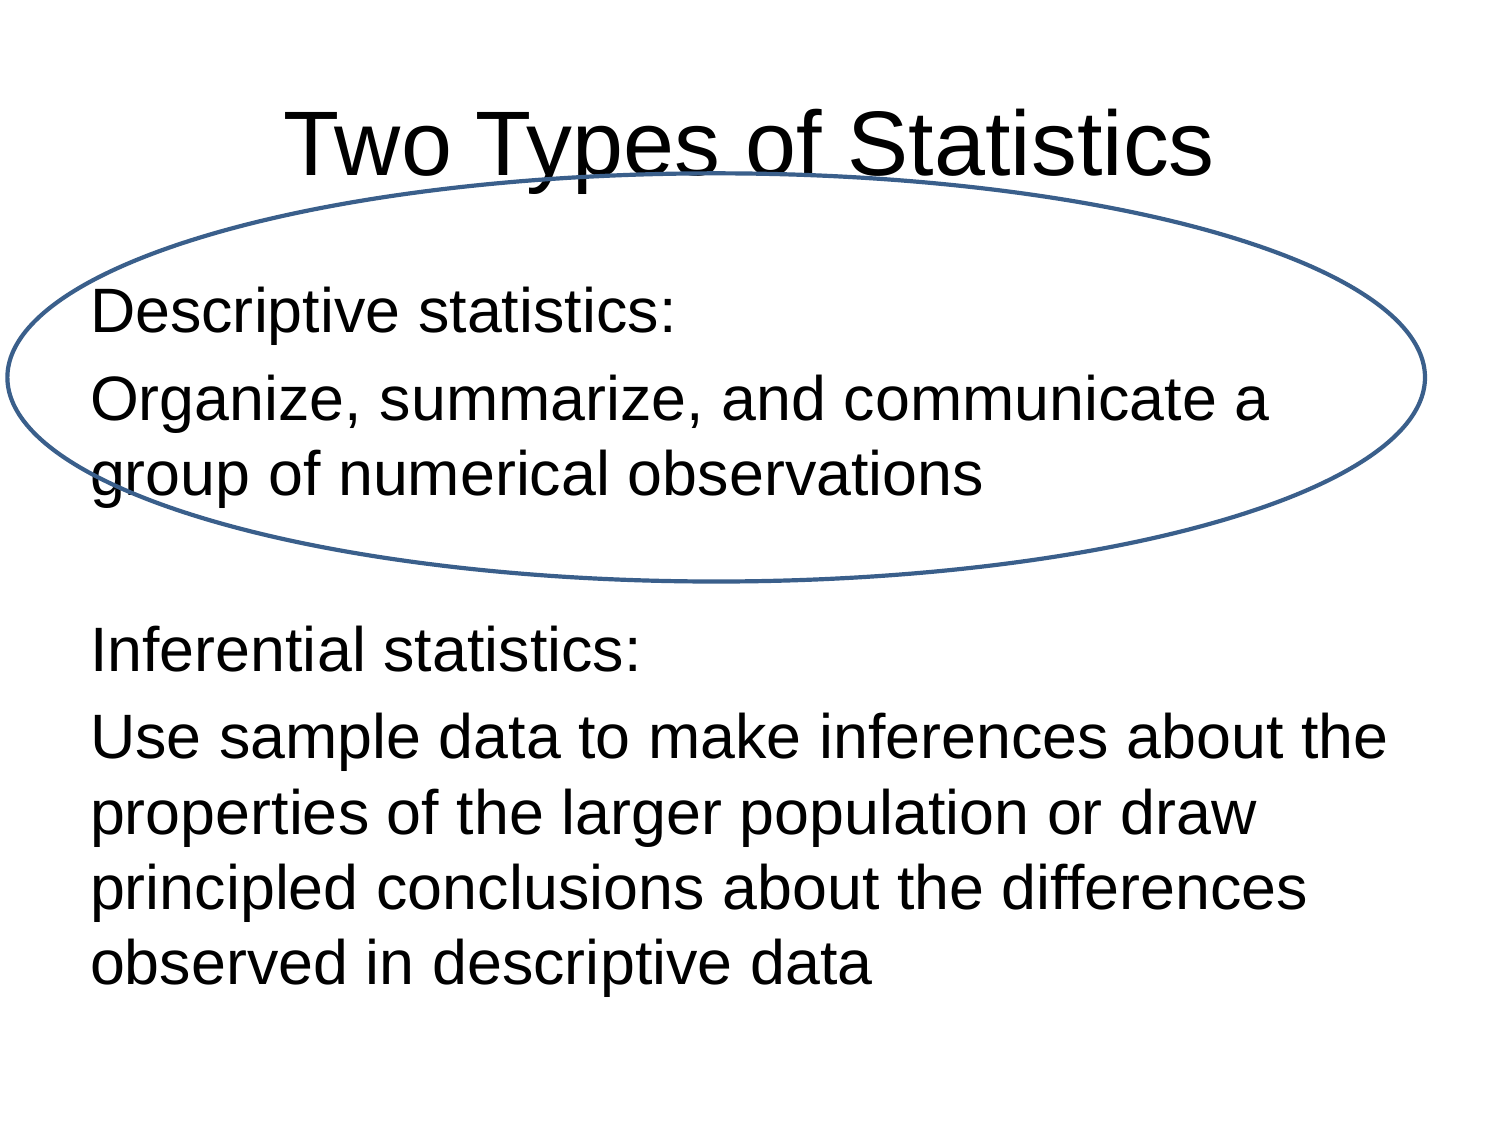

# Two Types of Statistics

Descriptive statistics:
Organize, summarize, and communicate a group of numerical observations

Inferential statistics:
Use sample data to make inferences about the properties of the larger population or draw principled conclusions about the differences observed in descriptive data